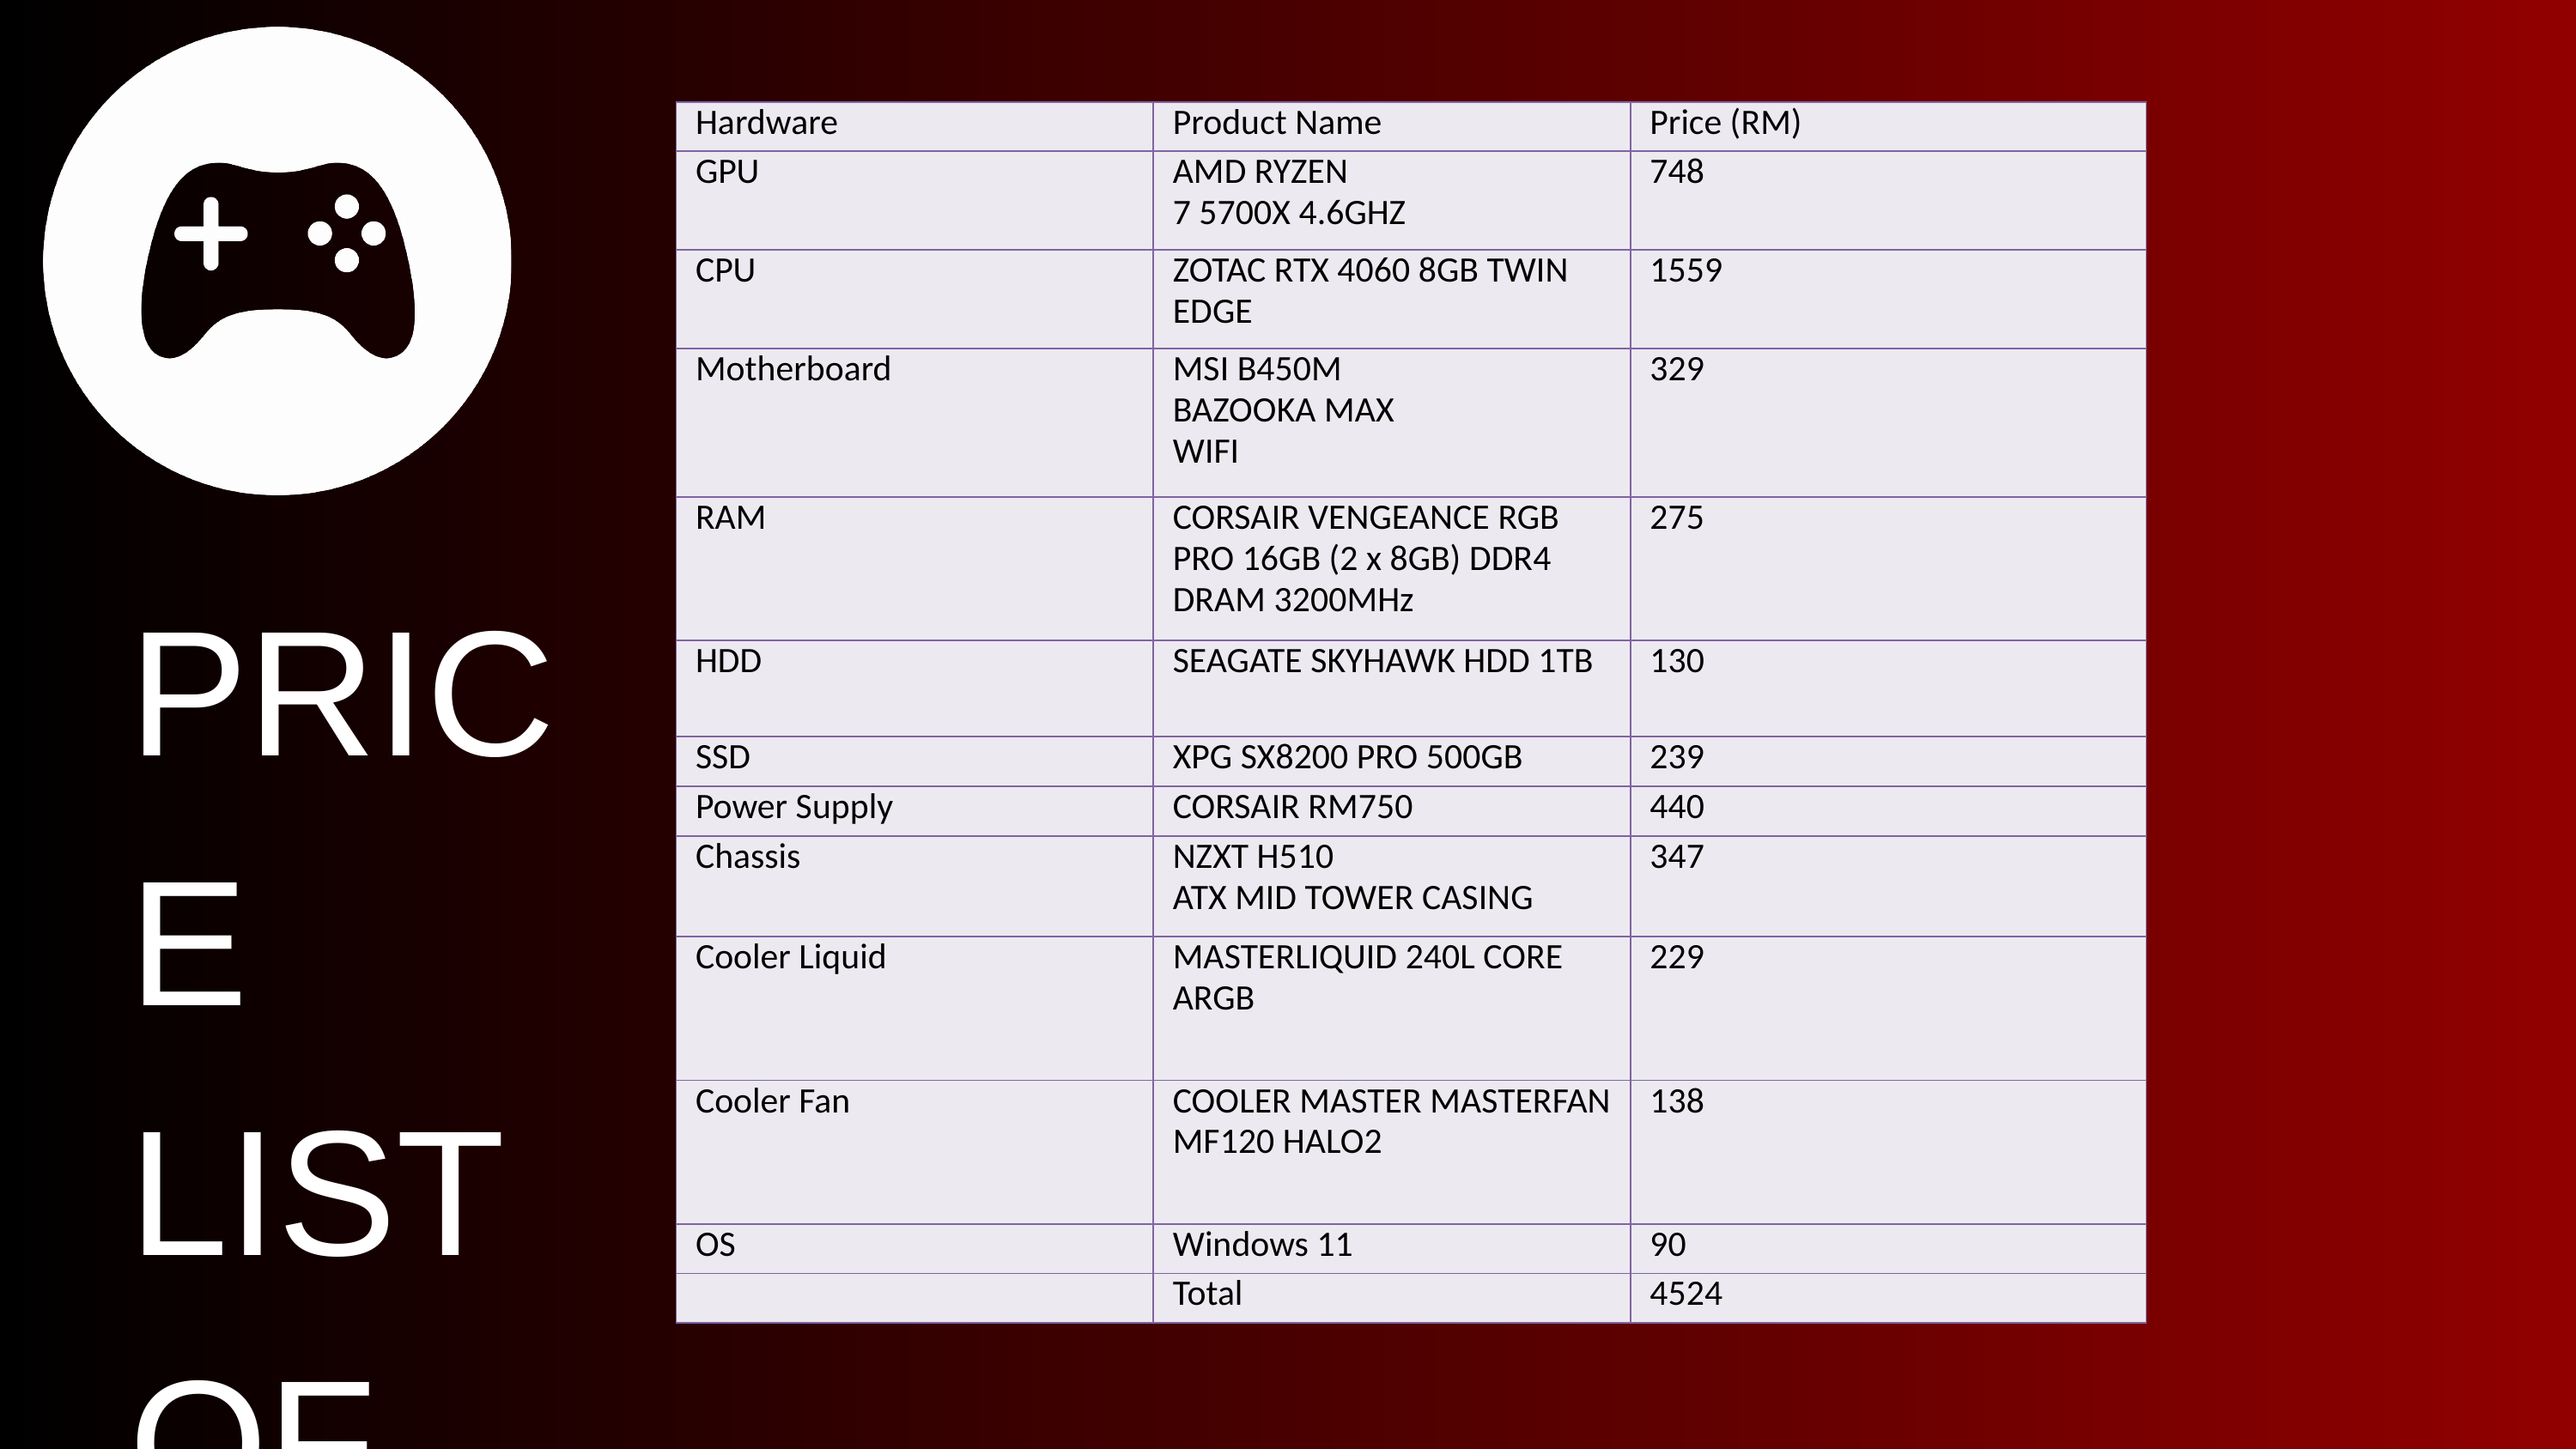

| Hardware | Product Name | Price (RM) |
| --- | --- | --- |
| GPU | AMD RYZEN 7 5700X 4.6GHZ | 748 |
| CPU | ZOTAC RTX 4060 8GB TWIN EDGE | 1559 |
| Motherboard | MSI B450M BAZOOKA MAX WIFI | 329 |
| RAM | CORSAIR VENGEANCE RGB PRO 16GB (2 x 8GB) DDR4 DRAM 3200MHz | 275 |
| HDD | SEAGATE SKYHAWK HDD 1TB | 130 |
| SSD | XPG SX8200 PRO 500GB | 239 |
| Power Supply | CORSAIR RM750 | 440 |
| Chassis | NZXT H510 ATX MID TOWER CASING | 347 |
| Cooler Liquid | MASTERLIQUID 240L CORE ARGB | 229 |
| Cooler Fan | COOLER MASTER MASTERFAN MF120 HALO2 | 138 |
| OS | Windows 11 | 90 |
|  | Total | 4524 |
PRICE LIST OF 2st PC